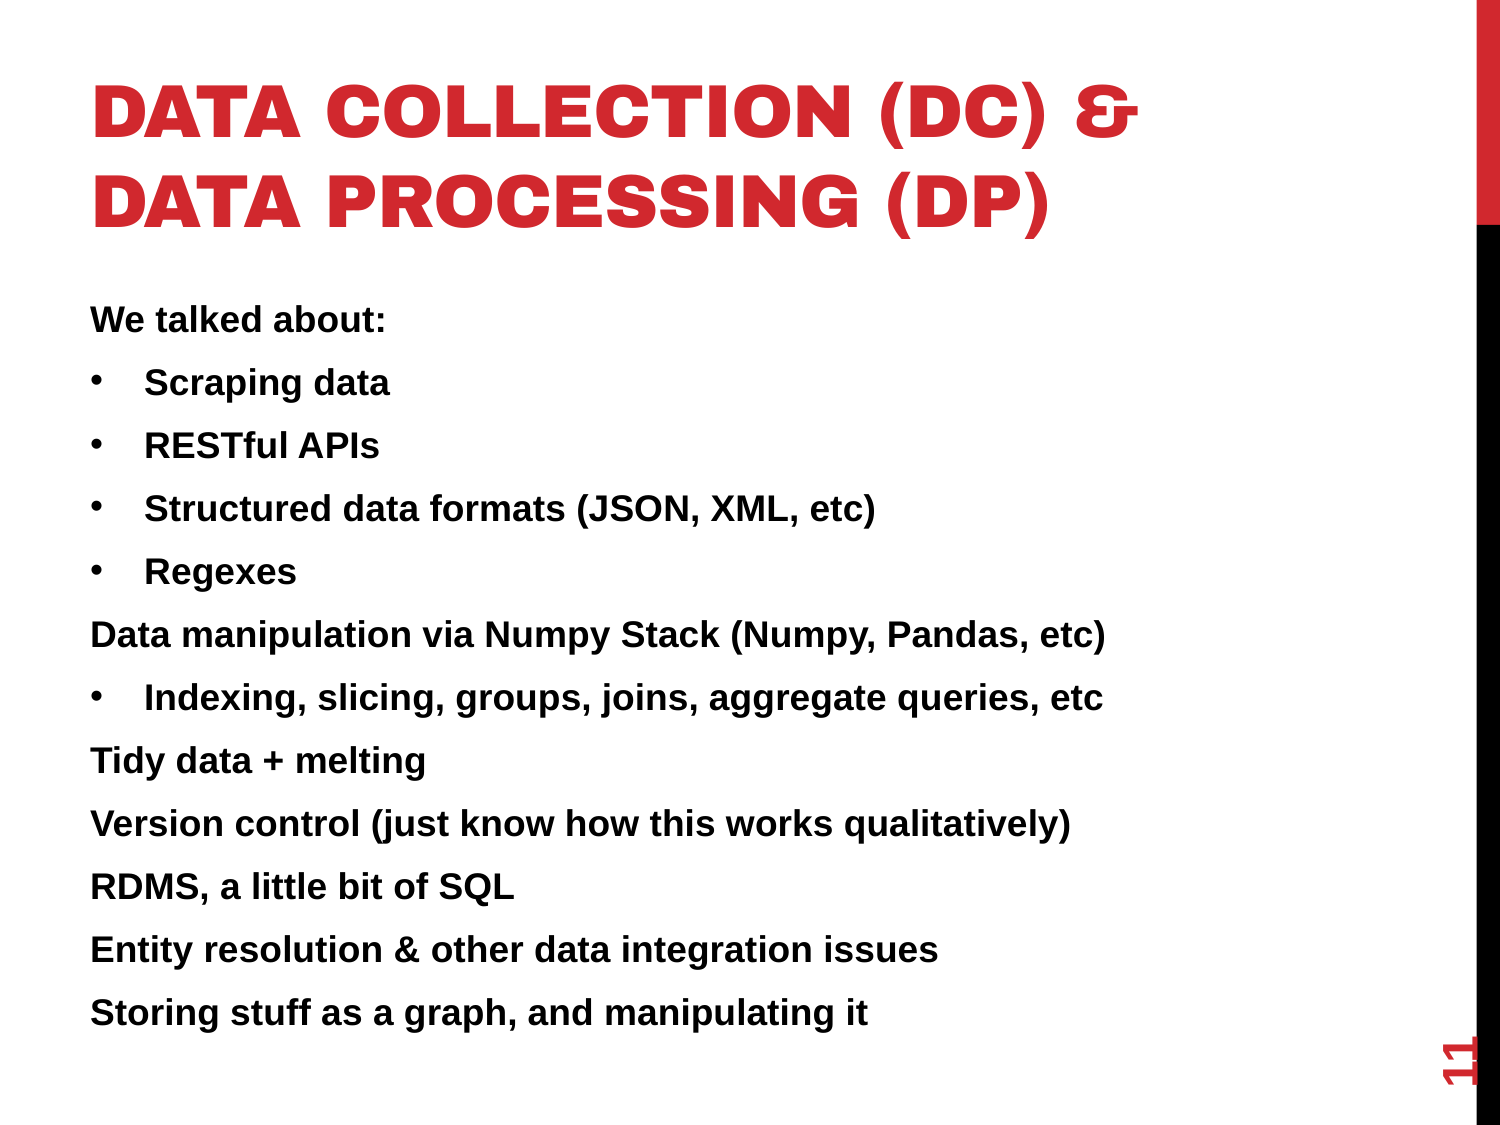

# Data Collection (DC) & Data Processing (DP)
We talked about:
Scraping data
RESTful APIs
Structured data formats (JSON, XML, etc)
Regexes
Data manipulation via Numpy Stack (Numpy, Pandas, etc)
Indexing, slicing, groups, joins, aggregate queries, etc
Tidy data + melting
Version control (just know how this works qualitatively)
RDMS, a little bit of SQL
Entity resolution & other data integration issues
Storing stuff as a graph, and manipulating it

11